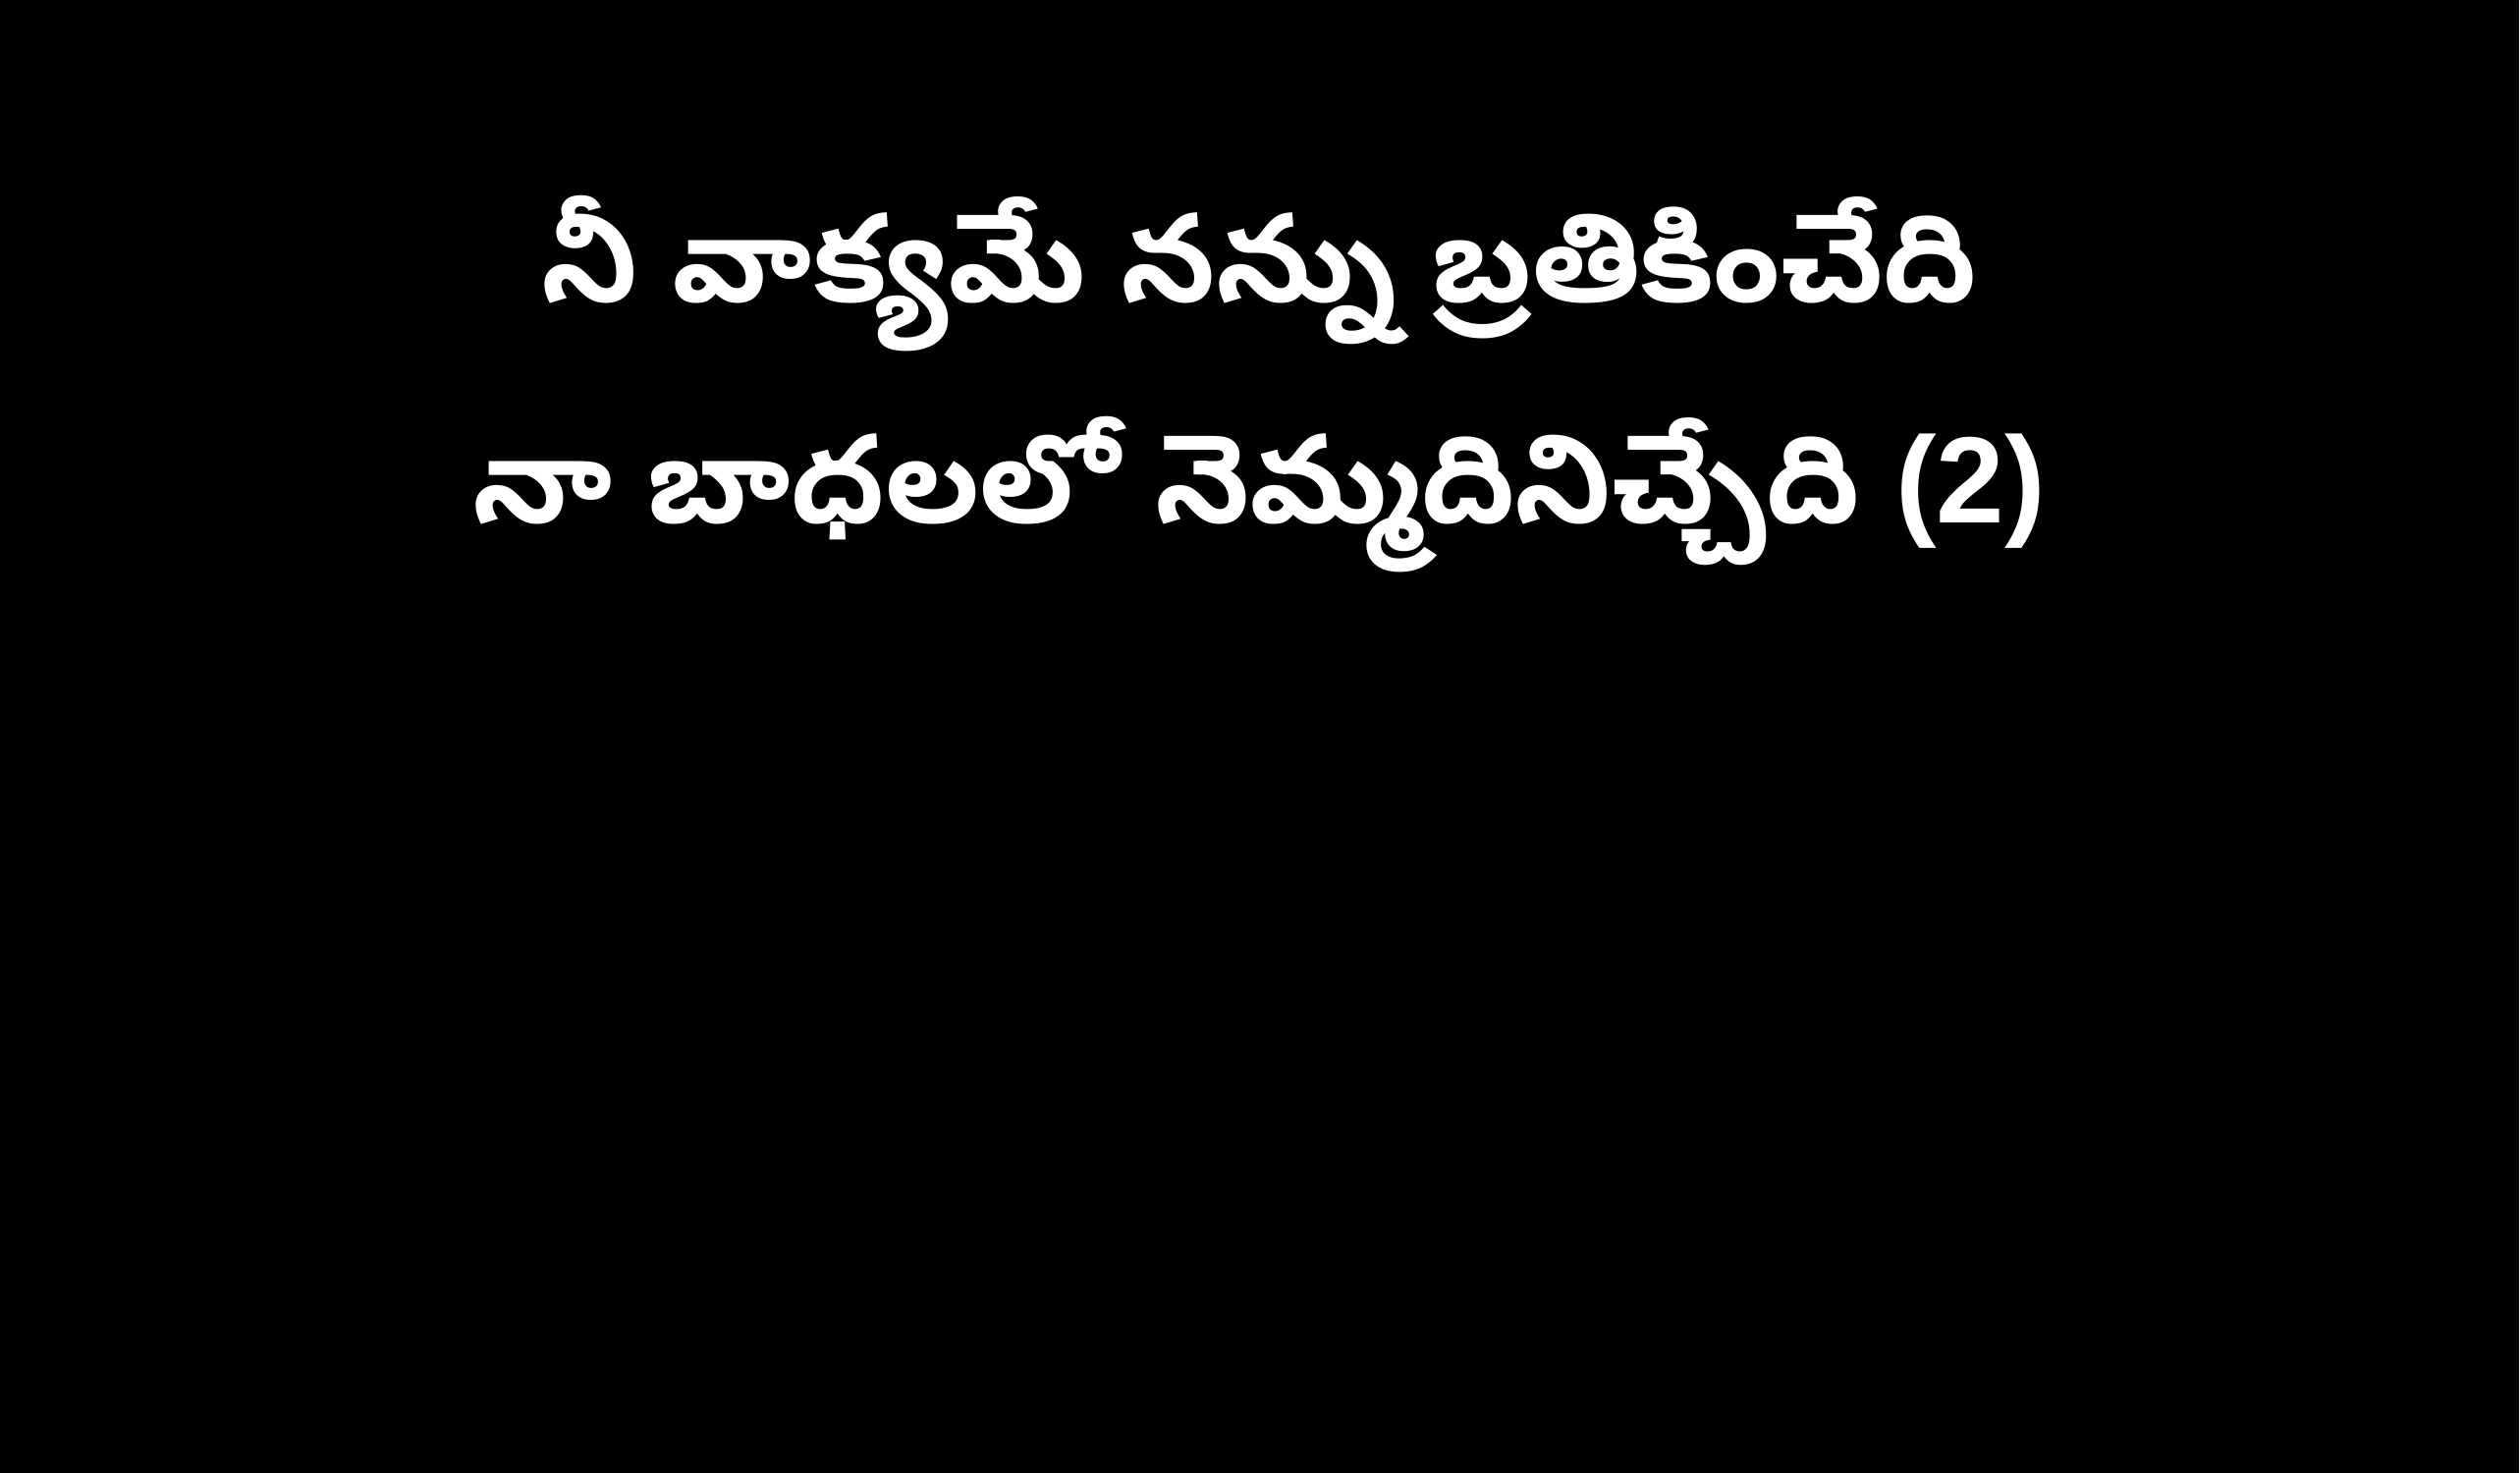

నీ వాక్యమే నన్ను బ్రతికించేది
నా బాధలలో నెమ్మదినిచ్చేది (2)